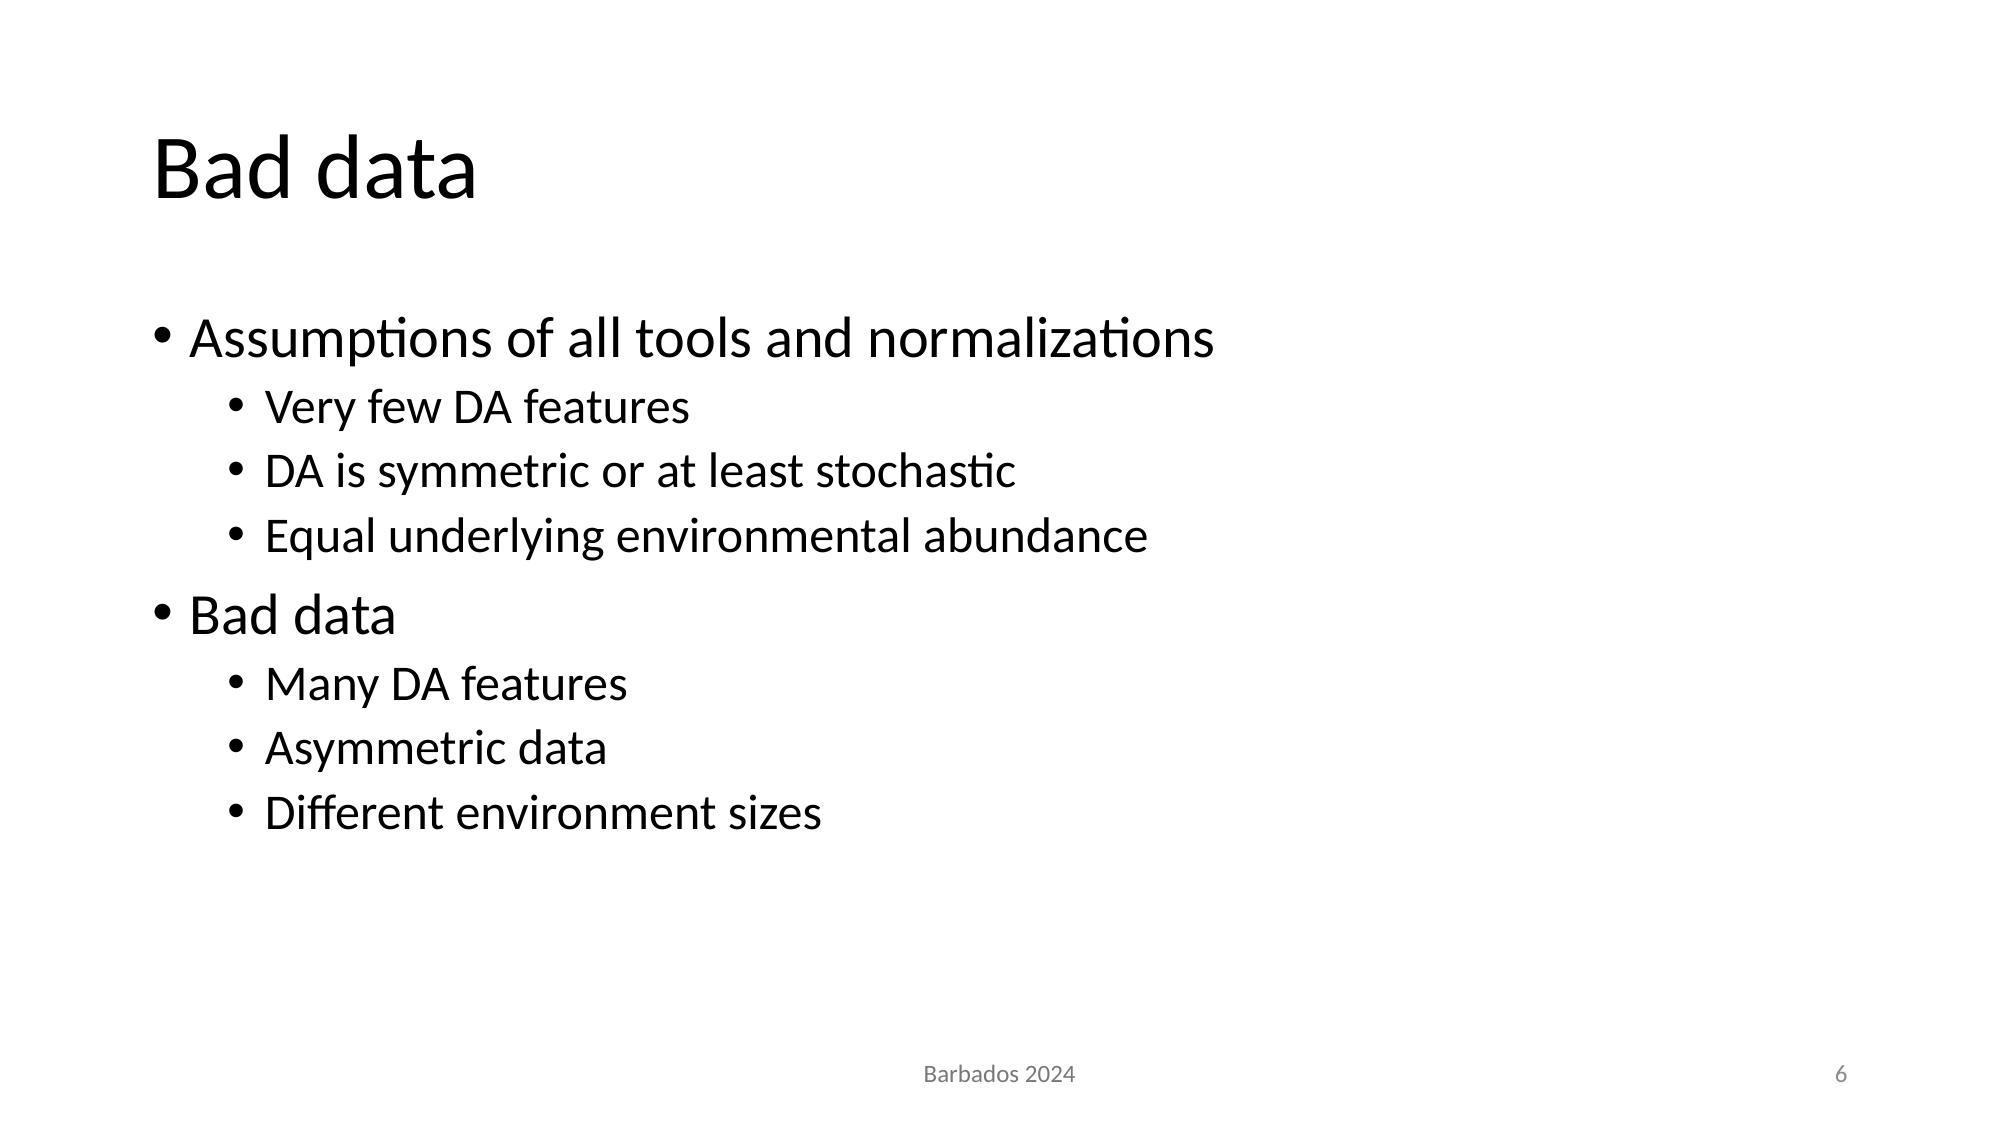

# Bad data
Assumptions of all tools and normalizations
Very few DA features
DA is symmetric or at least stochastic
Equal underlying environmental abundance
Bad data
Many DA features
Asymmetric data
Different environment sizes
Barbados 2024
6